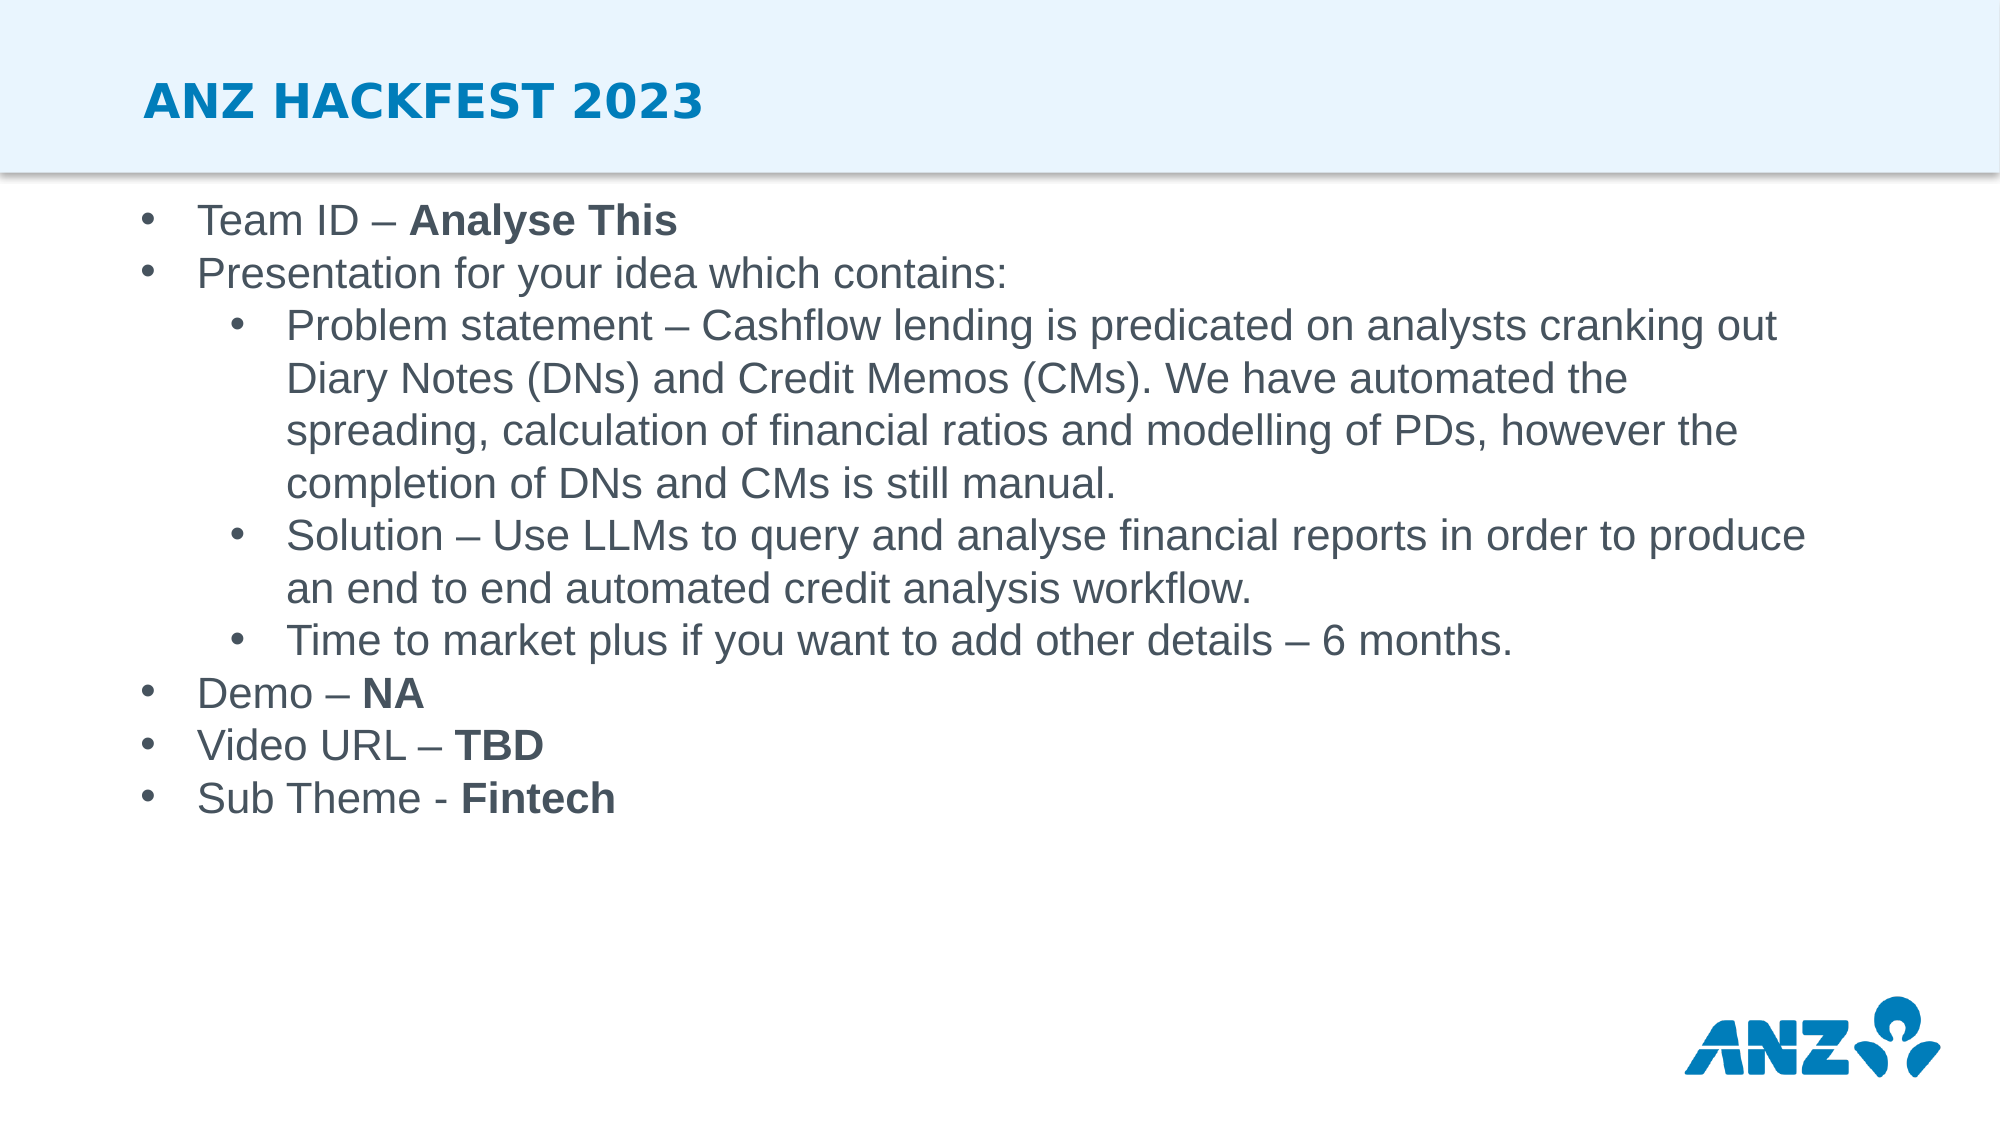

# Anz hackfest 2023
Team ID – Analyse This
Presentation for your idea which contains:
Problem statement – Cashflow lending is predicated on analysts cranking out Diary Notes (DNs) and Credit Memos (CMs). We have automated the spreading, calculation of financial ratios and modelling of PDs, however the completion of DNs and CMs is still manual.
Solution – Use LLMs to query and analyse financial reports in order to produce an end to end automated credit analysis workflow.
Time to market plus if you want to add other details – 6 months.
Demo – NA
Video URL – TBD
Sub Theme - Fintech